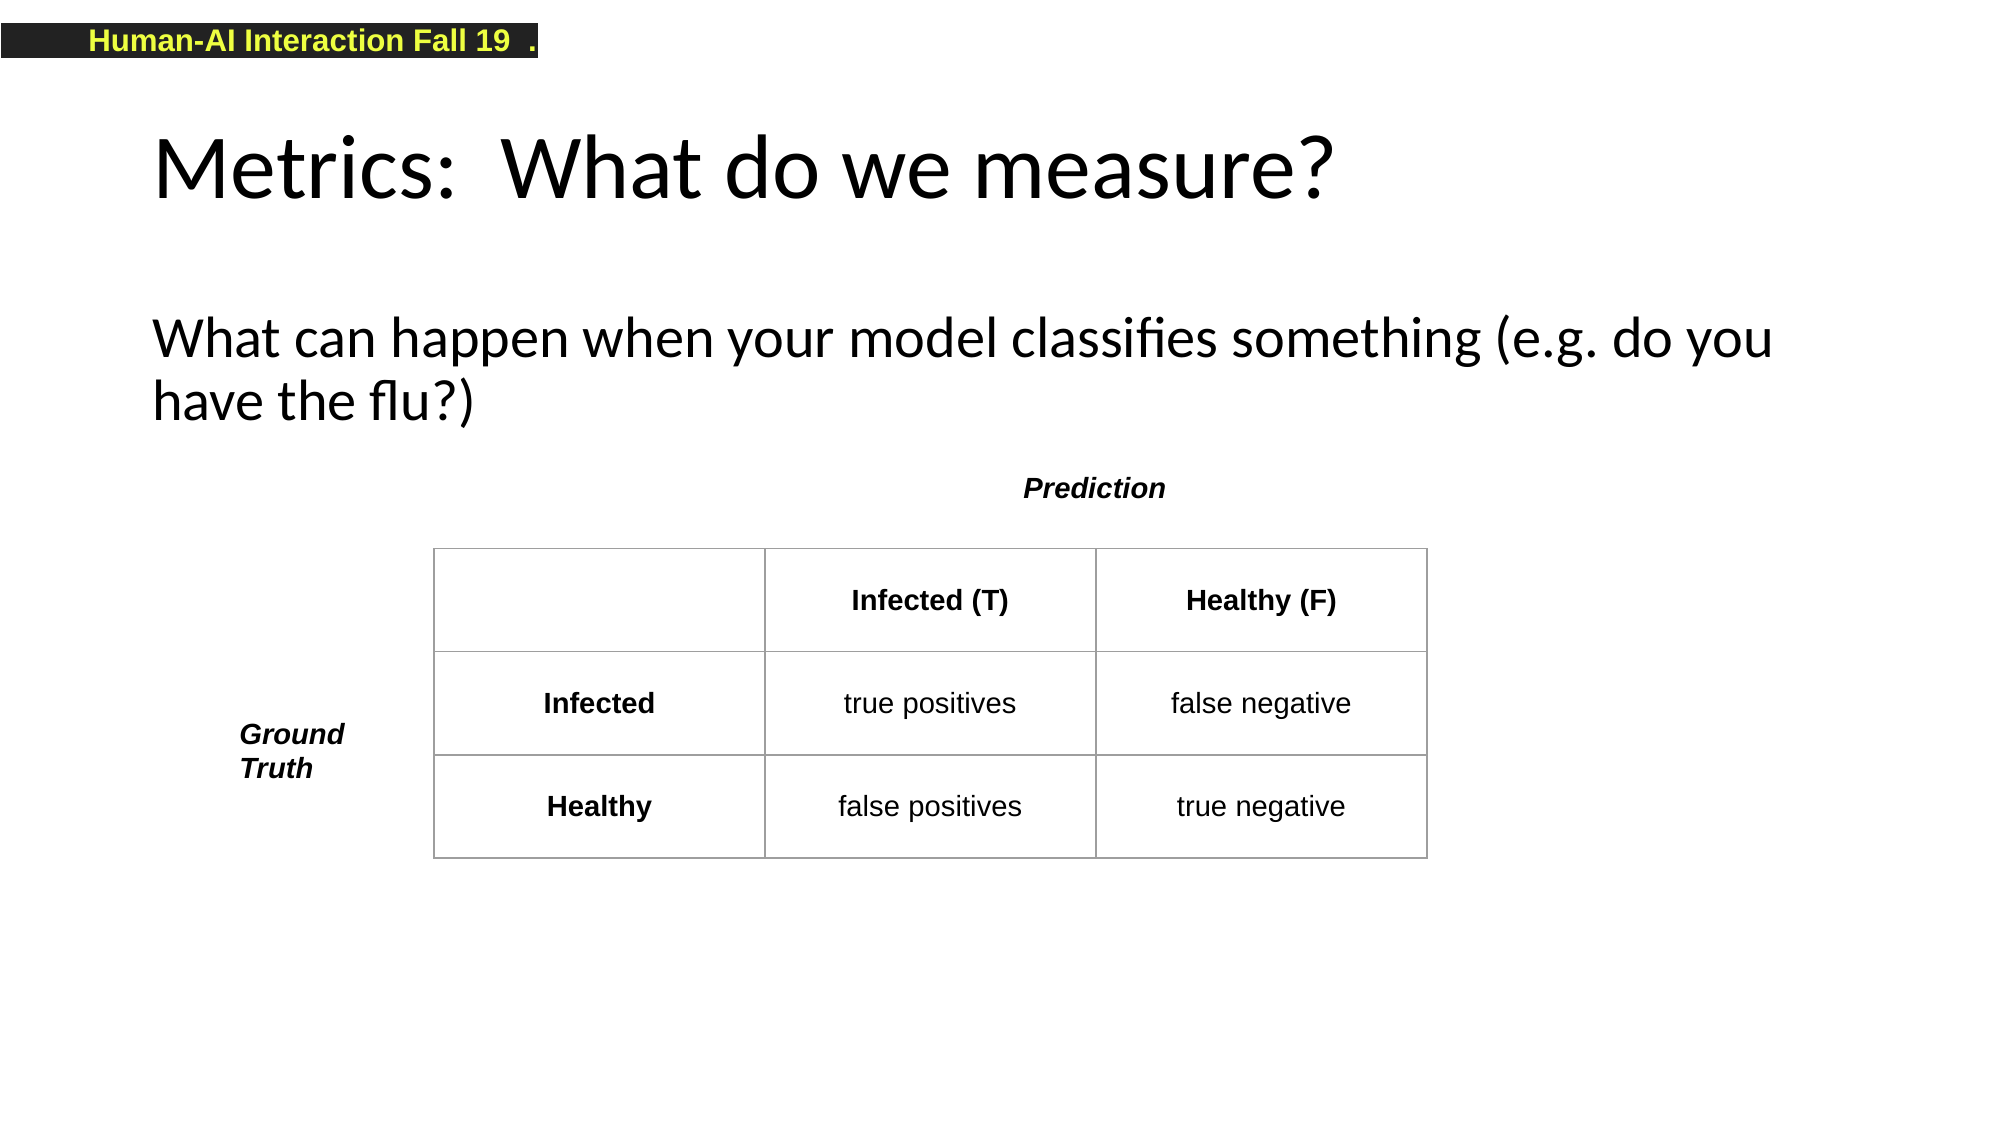

# Metrics:  What do we measure?
What can happen when your model classifies something (e.g. do you have the flu?)

Prediction
|  | Infected (T) | Healthy (F) |
| --- | --- | --- |
| Infected | true positives | false negative |
| Healthy | false positives | true negative |
Ground
Truth